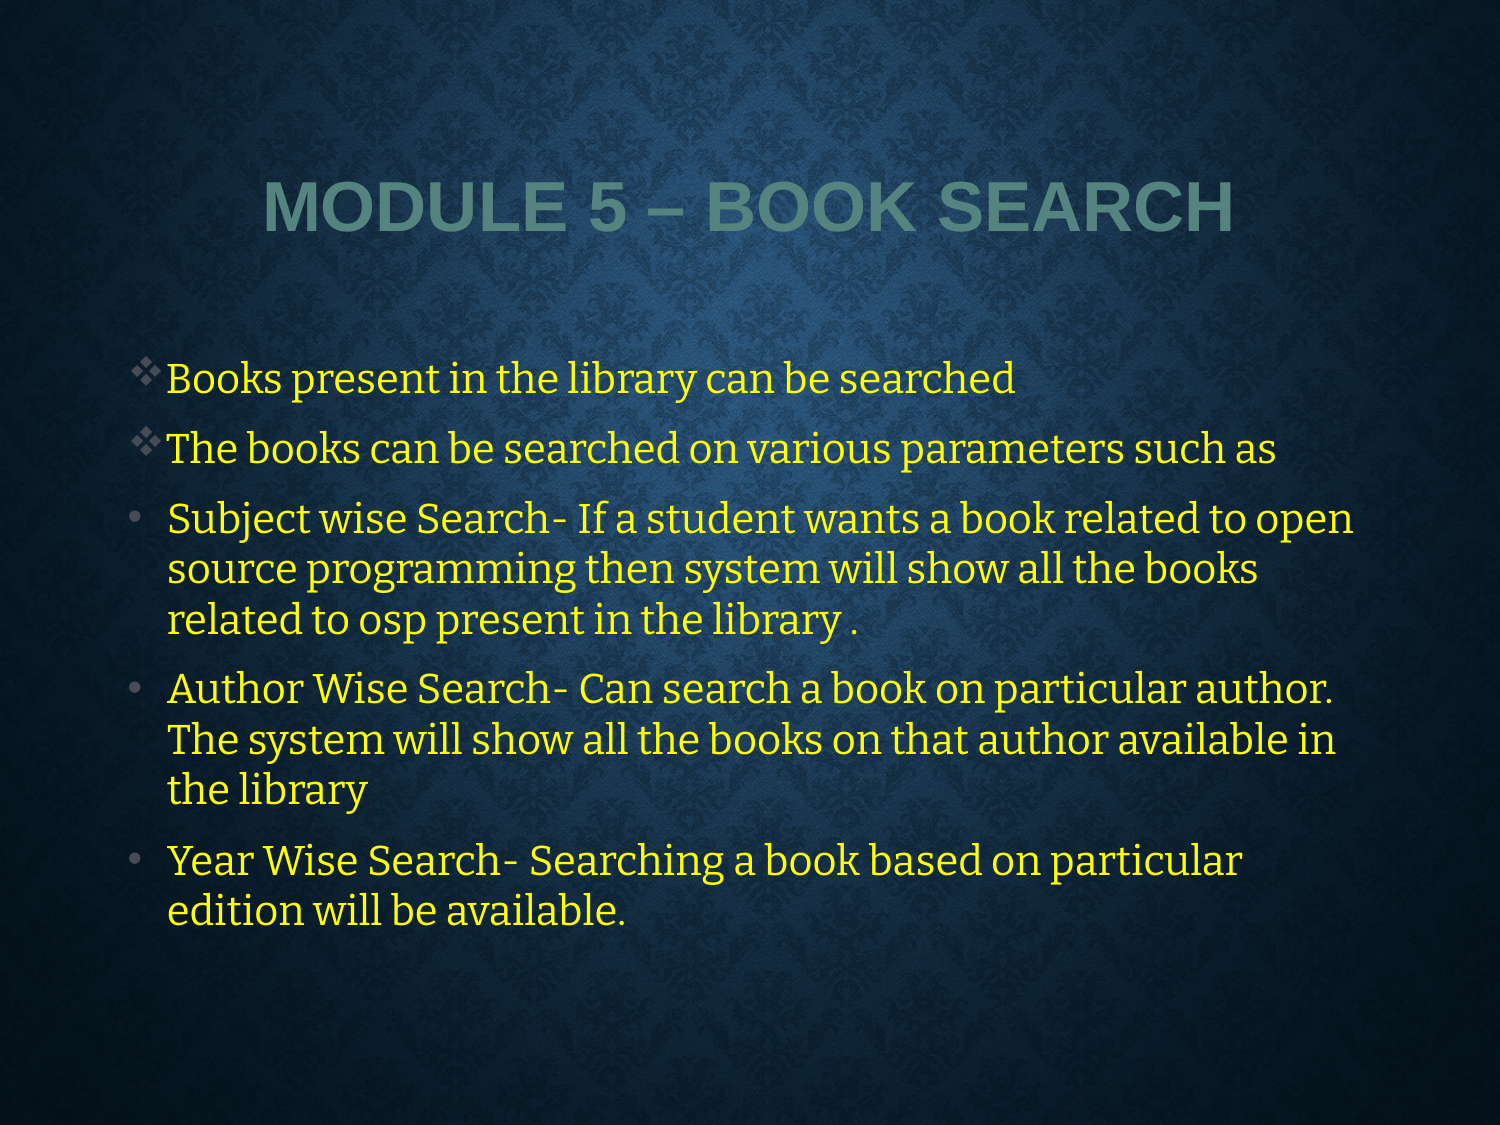

# Module 5 – Book Search
Books present in the library can be searched
The books can be searched on various parameters such as
Subject wise Search- If a student wants a book related to open source programming then system will show all the books related to osp present in the library .
Author Wise Search- Can search a book on particular author. The system will show all the books on that author available in the library
Year Wise Search- Searching a book based on particular edition will be available.